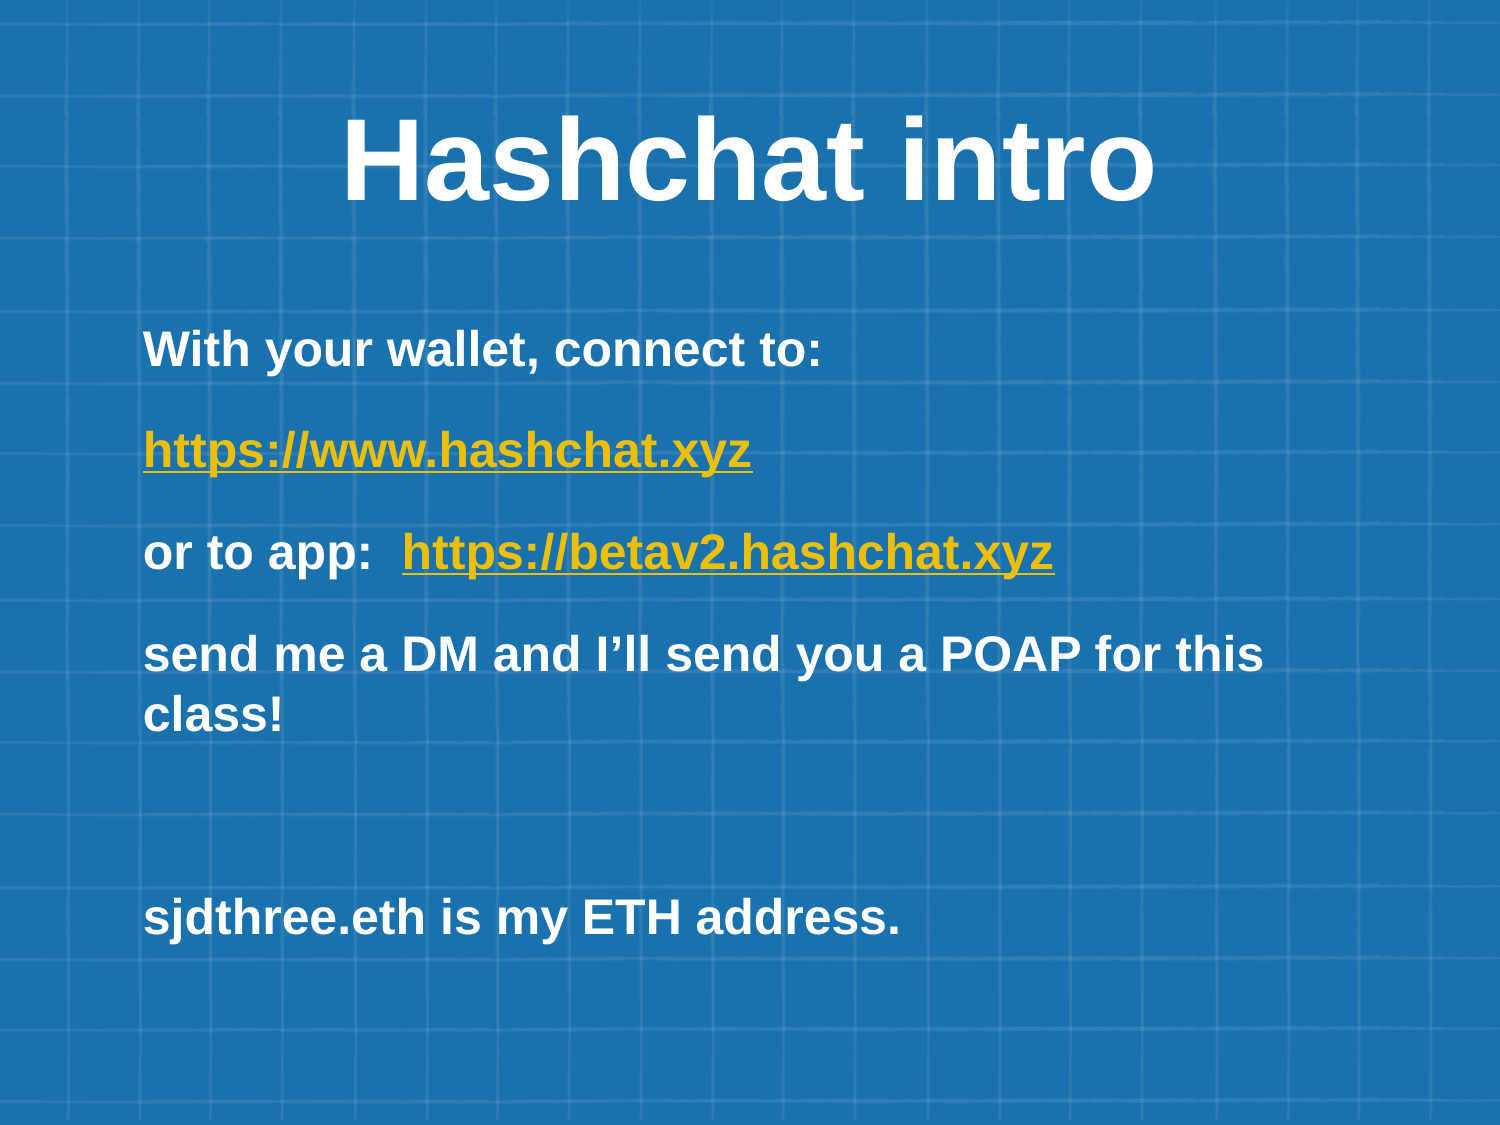

# Hashchat intro
With your wallet, connect to:
https://www.hashchat.xyz
or to app:  https://betav2.hashchat.xyz
send me a DM and I’ll send you a POAP for this class!

sjdthree.eth is my ETH address.